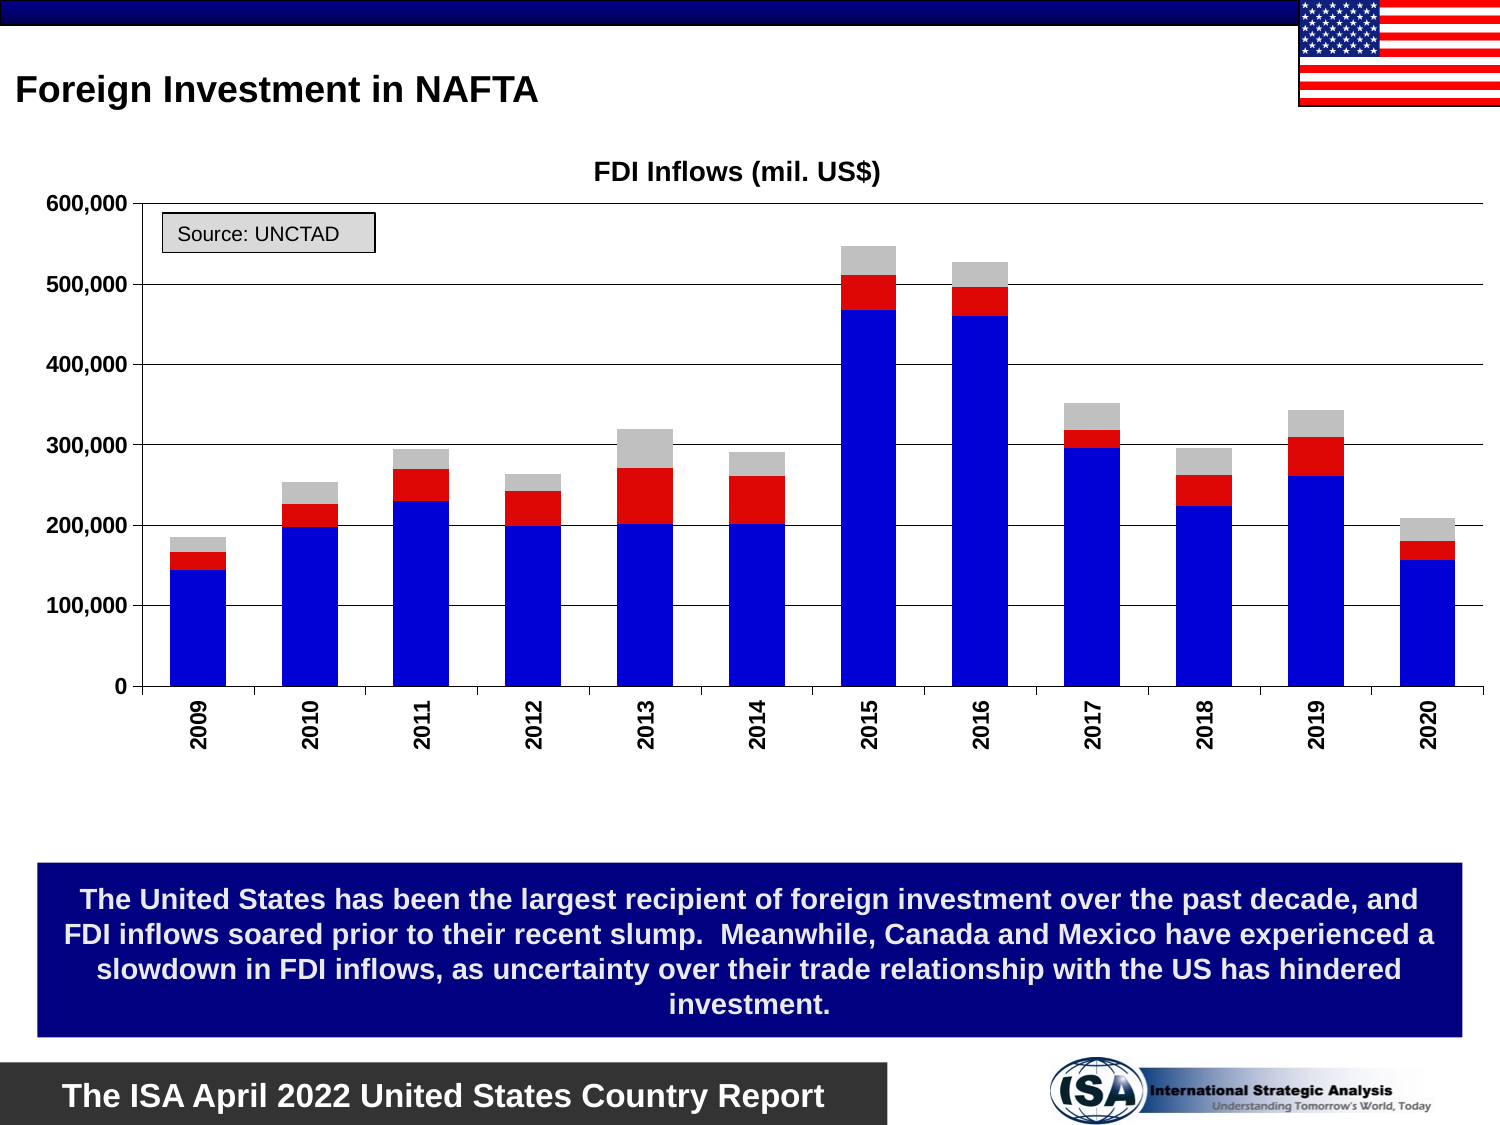

# Foreign Investment in NAFTA

### Chart: FDI Inflows (mil. US$)

| Category | USA | Canada | Mexico |
|---|---|---|---|
| 2009 | 143604.0 | 22699.6763187823 | 18111.81 |
| 2010 | 198049.0 | 28400.442649685487 | 27139.856 |
| 2011 | 229862.0 | 39669.29787950049 | 25573.616 |
| 2012 | 199034.0 | 43111.00613698323 | 21741.047 |
| 2013 | 201393.0 | 69368.24120993263 | 48216.567 |
| 2014 | 201733.0 | 59005.20479746549 | 30450.363 |
| 2015 | 467625.0 | 43835.969940334224 | 35436.5881 |
| 2016 | 459419.0 | 36055.8742323592 | 31068.617 |
| 2017 | 295296.0 | 22766.84592508128 | 34200.409 |
| 2018 | 223401.0 | 38239.938015986816 | 33729.6144 |
| 2019 | 261412.0 | 47837.153195713276 | 34096.9279 |
| 2020 | 156321.0 | 23822.785319795727 | 29079.433 |
Source: UNCTAD
The United States has been the largest recipient of foreign investment over the past decade, and FDI inflows soared prior to their recent slump.  Meanwhile, Canada and Mexico have experienced a slowdown in FDI inflows, as uncertainty over their trade relationship with the US has hindered investment.